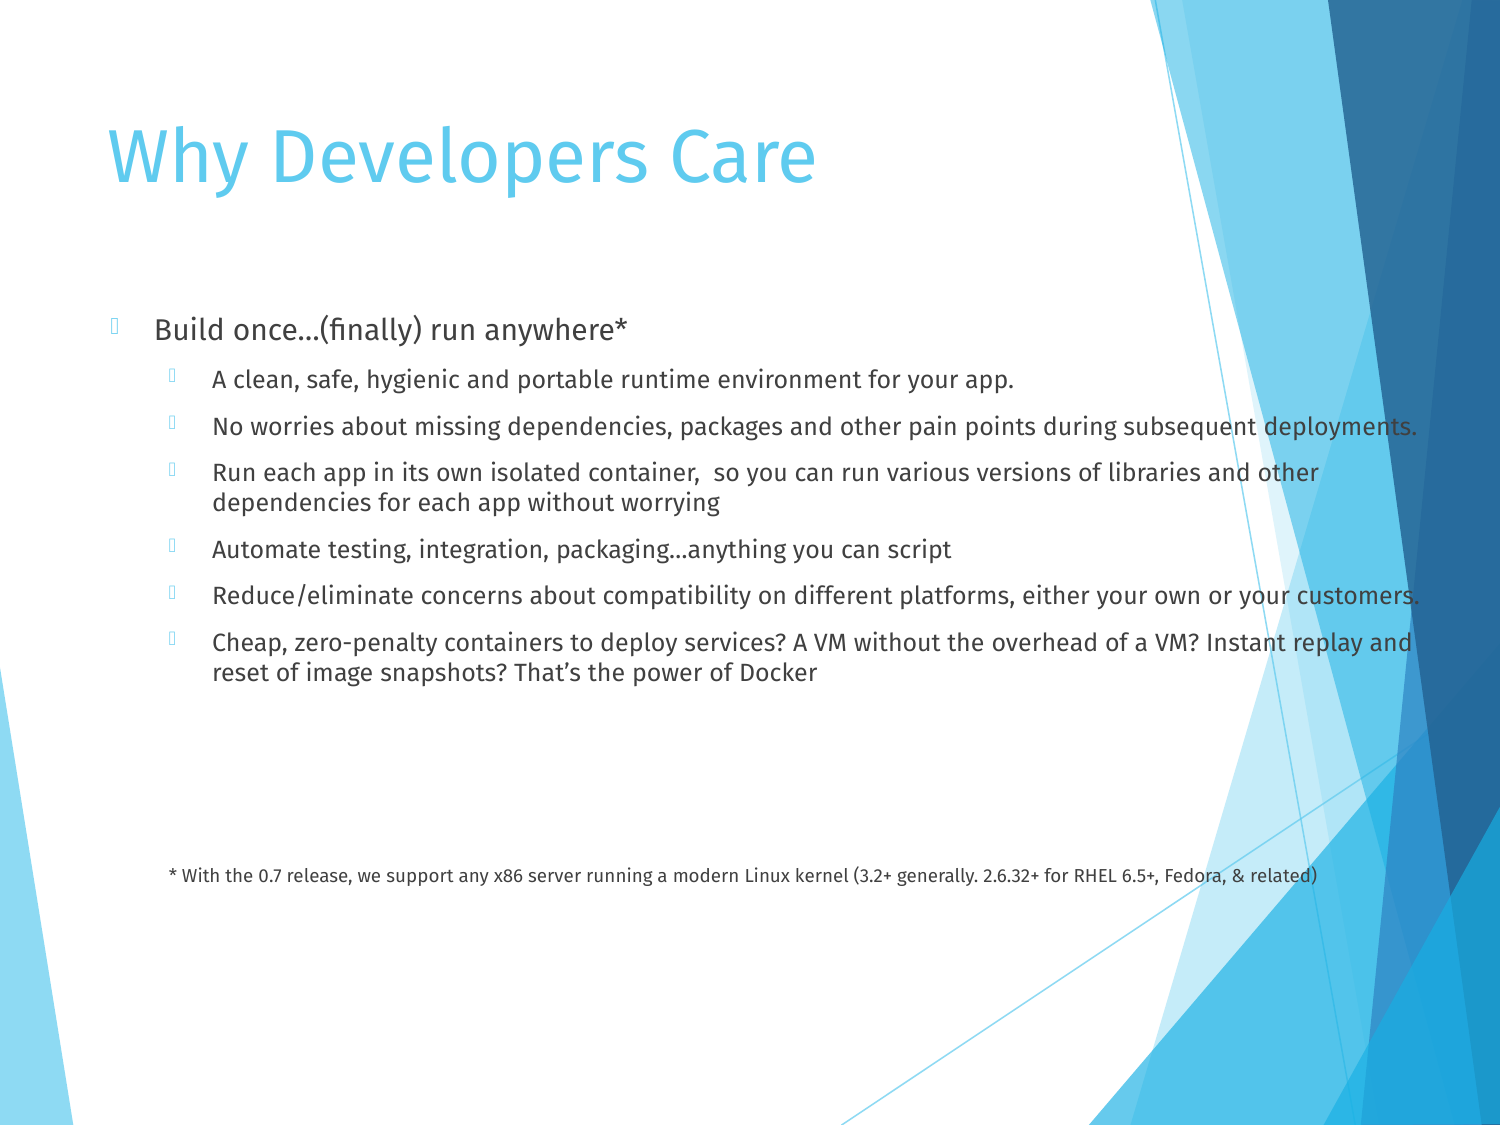

# Why Developers Care
Build once…(finally) run anywhere*
A clean, safe, hygienic and portable runtime environment for your app.
No worries about missing dependencies, packages and other pain points during subsequent deployments.
Run each app in its own isolated container,  so you can run various versions of libraries and other dependencies for each app without worrying
Automate testing, integration, packaging…anything you can script
Reduce/eliminate concerns about compatibility on different platforms, either your own or your customers.
Cheap, zero-penalty containers to deploy services? A VM without the overhead of a VM? Instant replay and reset of image snapshots? That’s the power of Docker

* With the 0.7 release, we support any x86 server running a modern Linux kernel (3.2+ generally. 2.6.32+ for RHEL 6.5+, Fedora, & related)